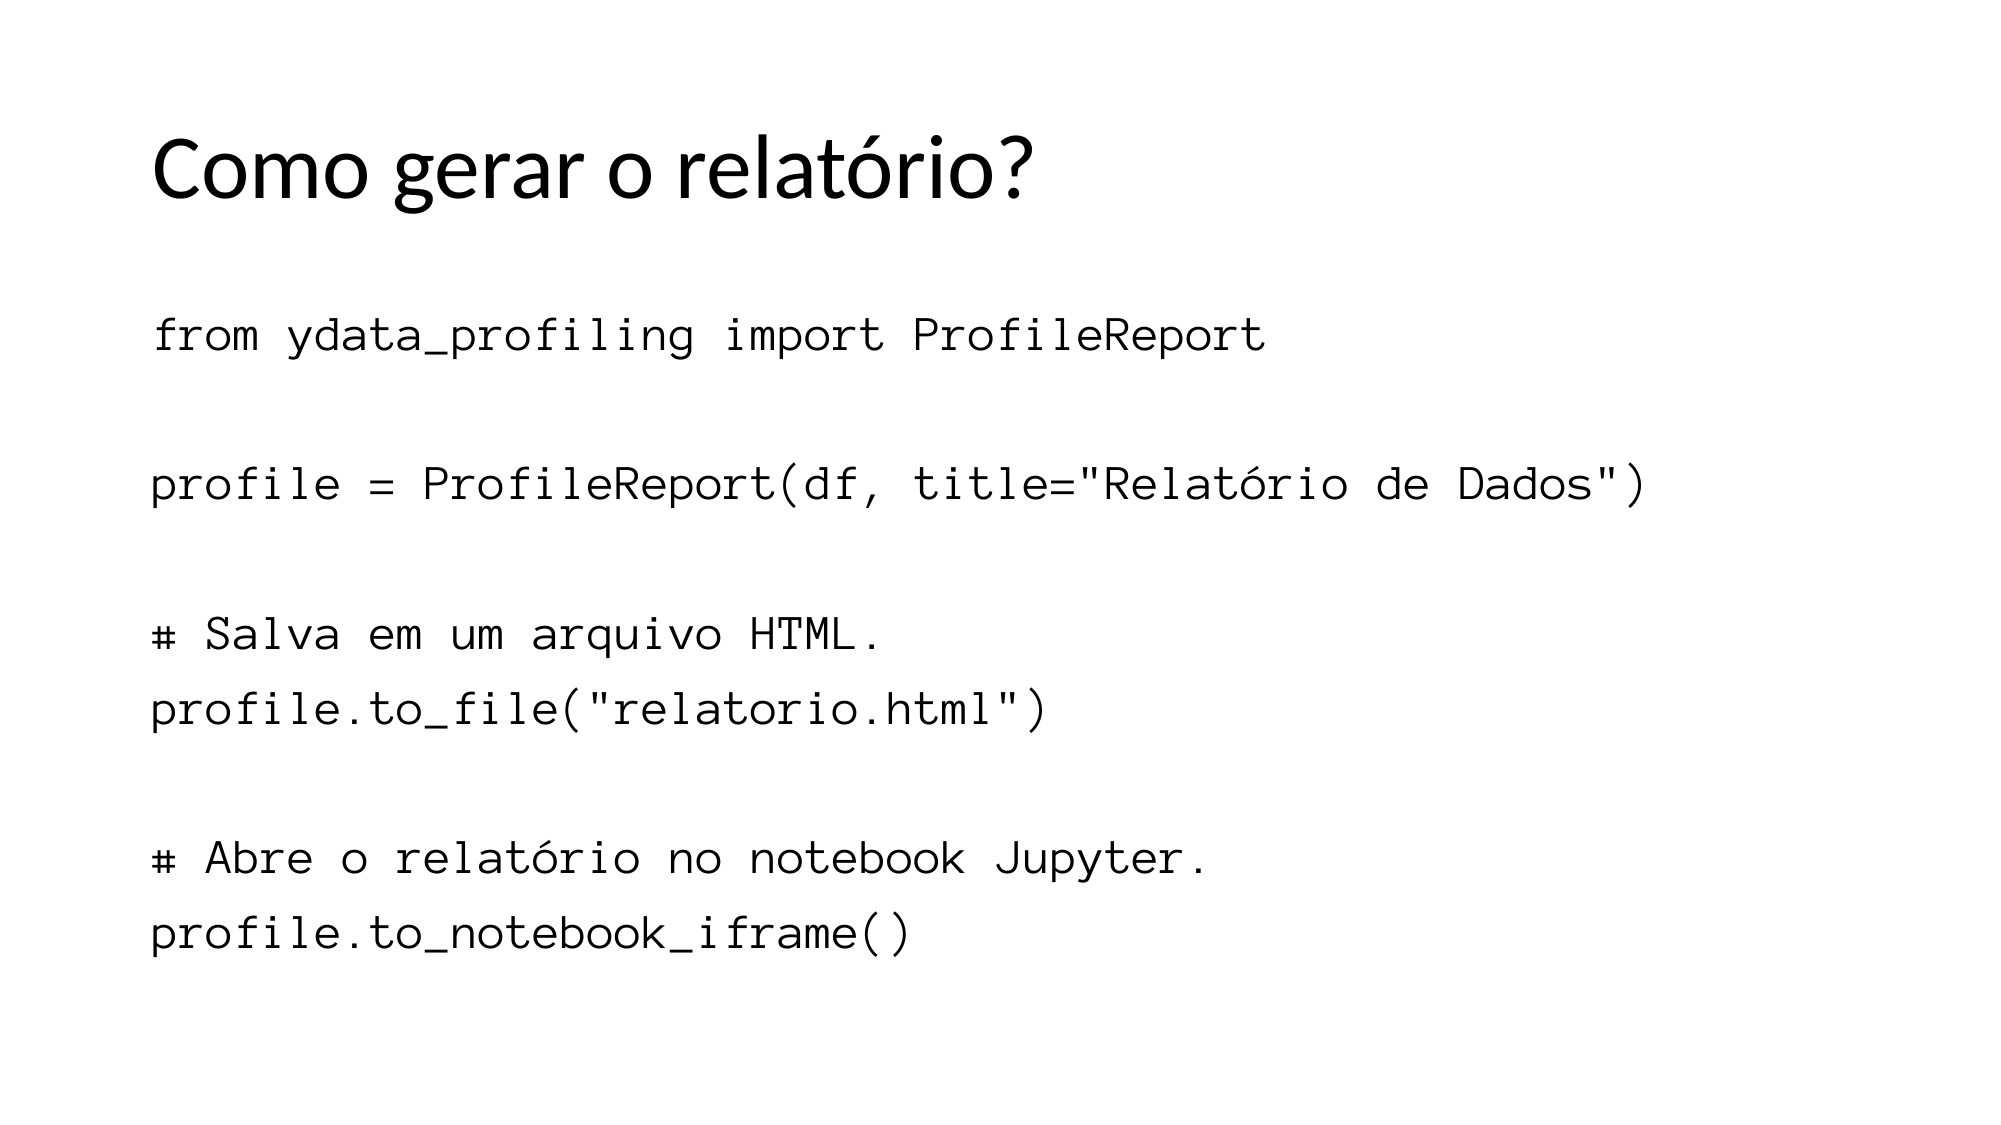

# Como gerar o relatório?
from ydata_profiling import ProfileReport

profile = ProfileReport(df, title="Relatório de Dados")

# Salva em um arquivo HTML.
profile.to_file("relatorio.html")

# Abre o relatório no notebook Jupyter.
profile.to_notebook_iframe()